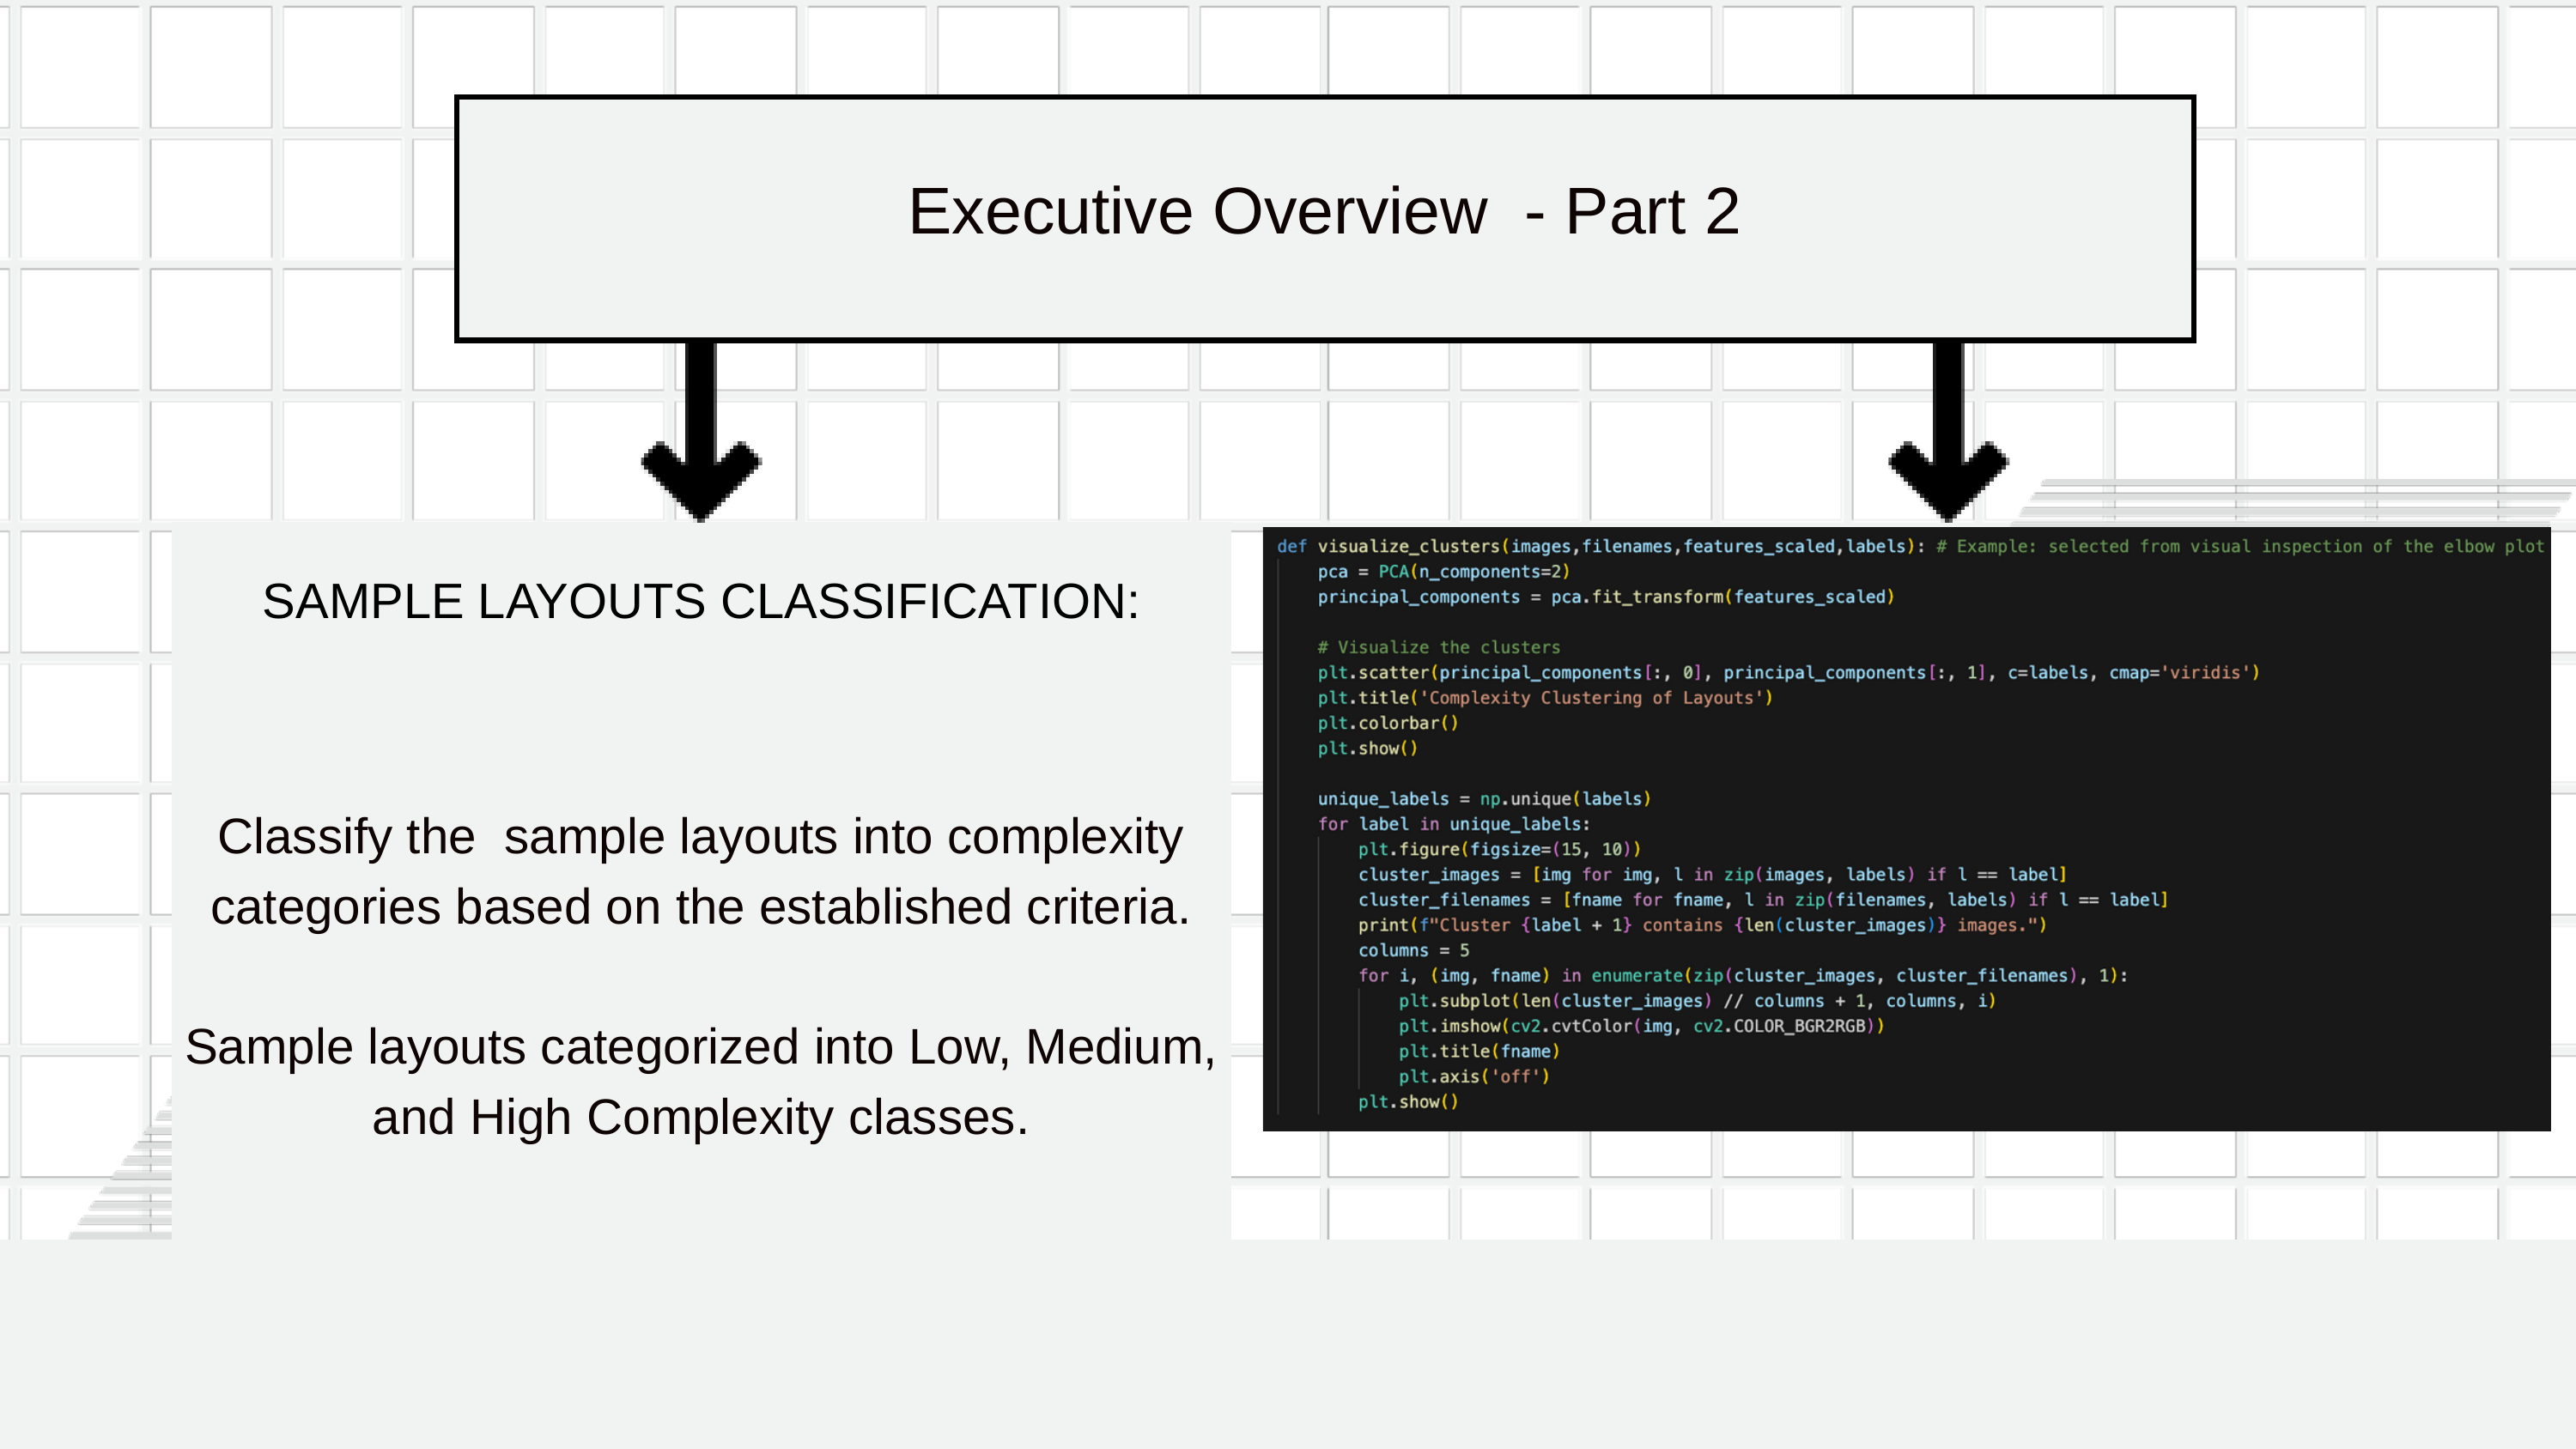

Executive Overview  - Part 2

Classify the  sample layouts into complexity categories based on the established criteria.

Sample layouts categorized into Low, Medium, and High Complexity classes.

SAMPLE LAYOUTS CLASSIFICATION: